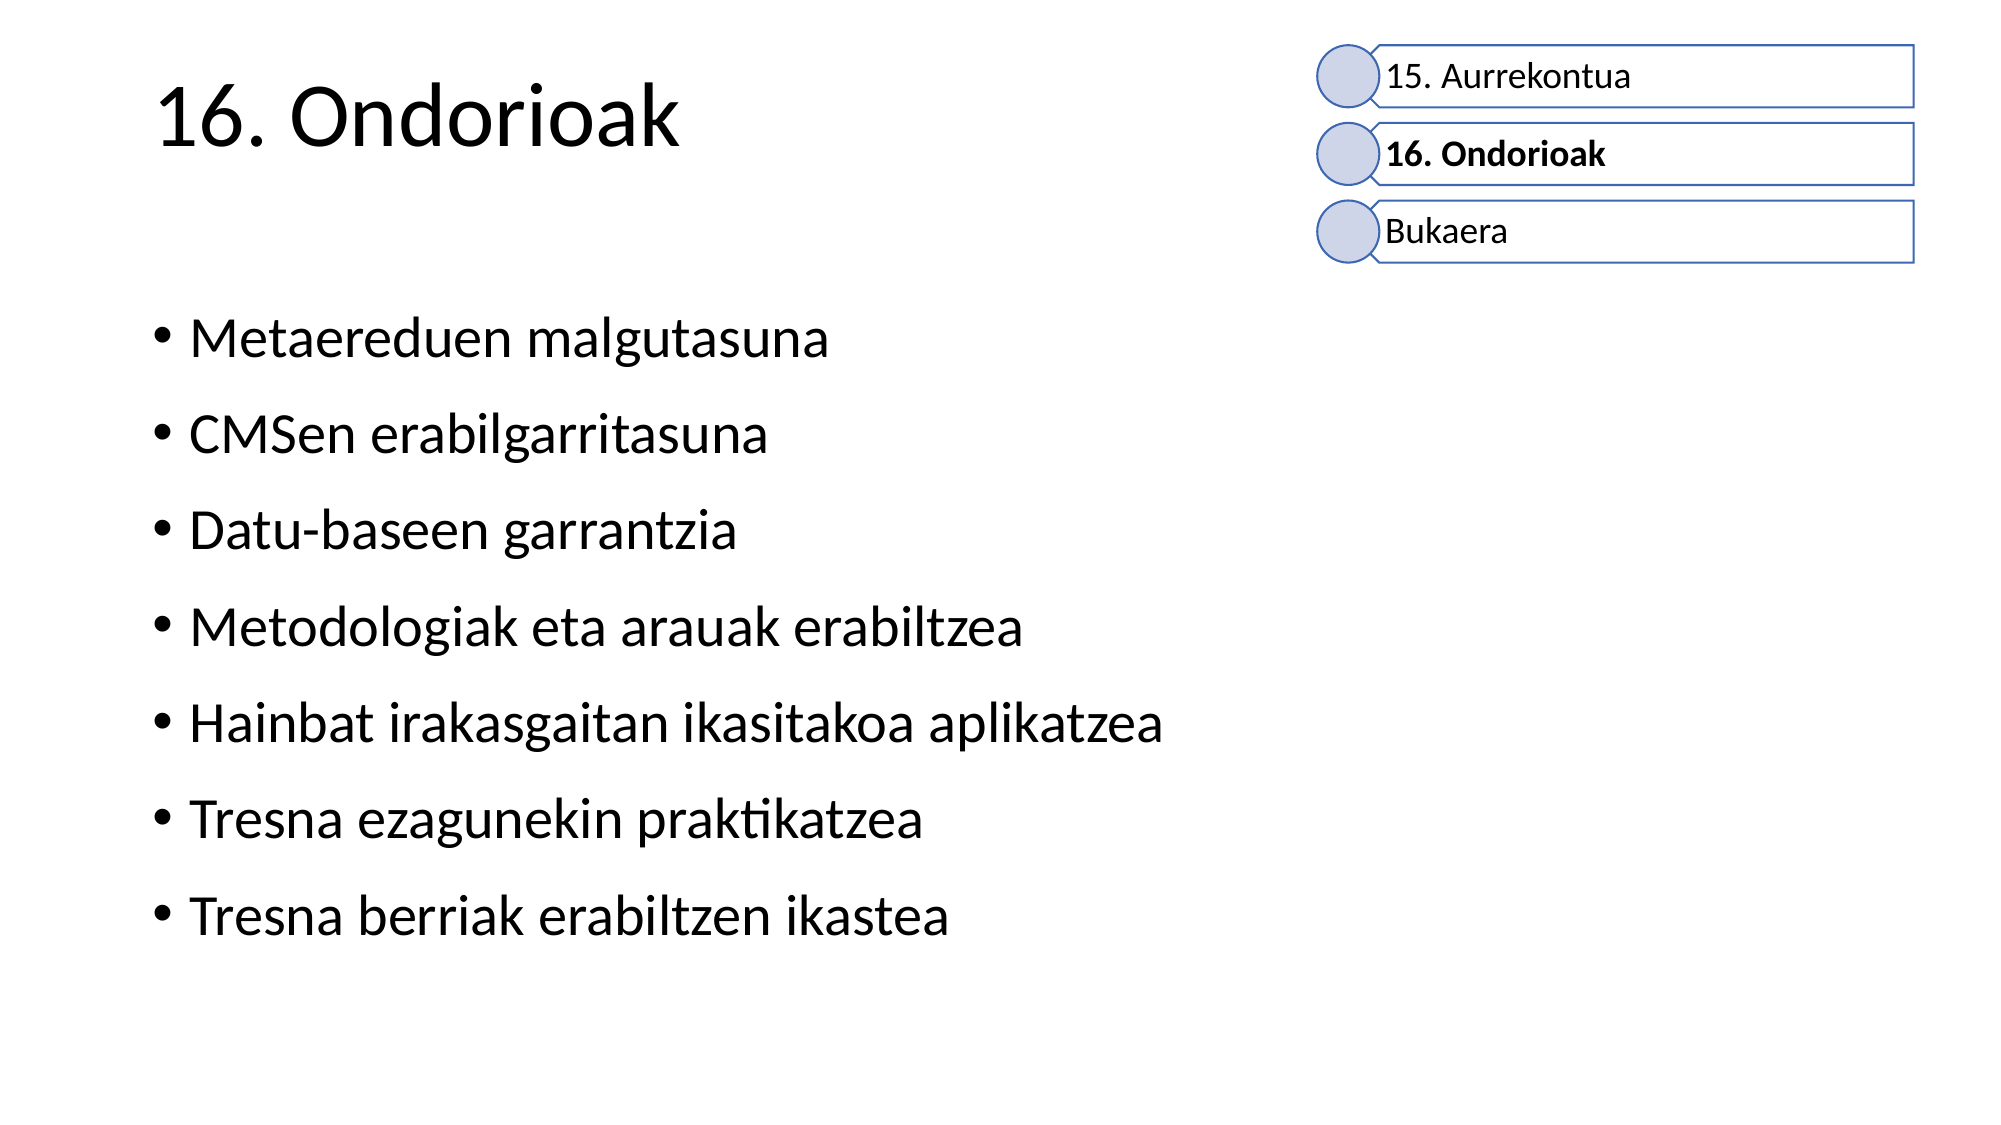

15. Aurrekontua
16. Ondorioak
Bukaera
# 16. Ondorioak
Metaereduen malgutasuna
CMSen erabilgarritasuna
Datu-baseen garrantzia
Metodologiak eta arauak erabiltzea
Hainbat irakasgaitan ikasitakoa aplikatzea
Tresna ezagunekin praktikatzea
Tresna berriak erabiltzen ikastea